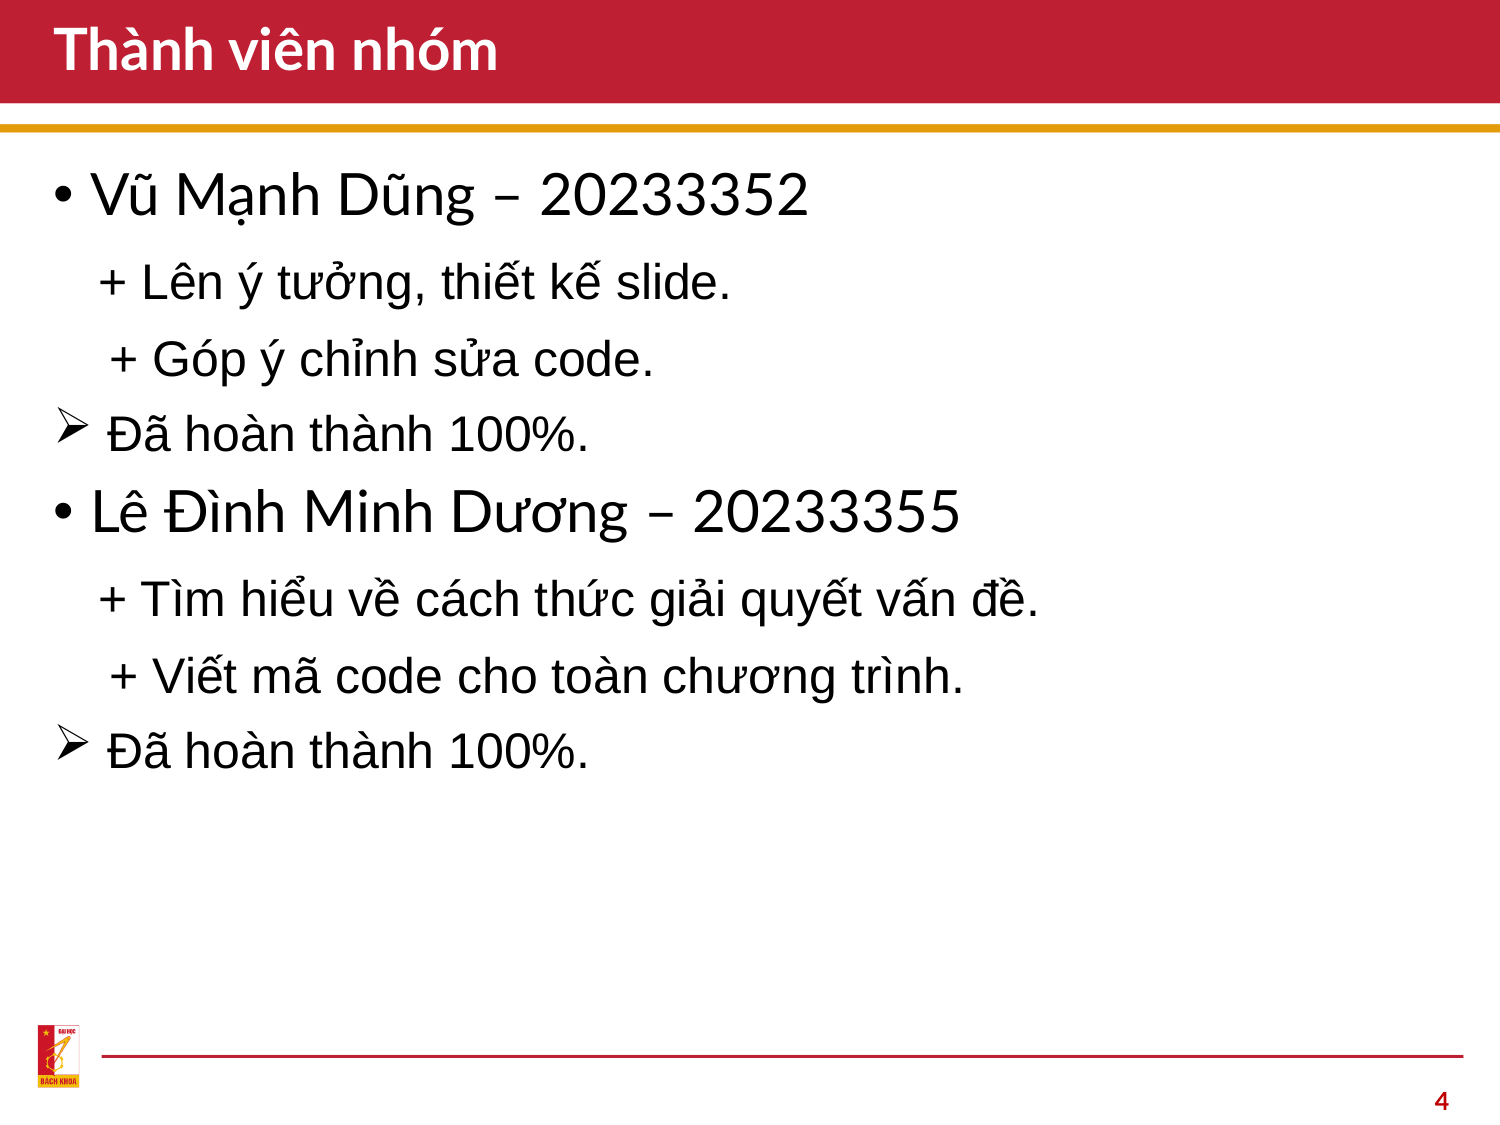

# Thành viên nhóm
Vũ Mạnh Dũng – 20233352
   + Lên ý tưởng, thiết kế slide.
    + Góp ý chỉnh sửa code.
 Đã hoàn thành 100%.
Lê Đình Minh Dương – 20233355
   + Tìm hiểu về cách thức giải quyết vấn đề.
    + Viết mã code cho toàn chương trình.
 Đã hoàn thành 100%.
4